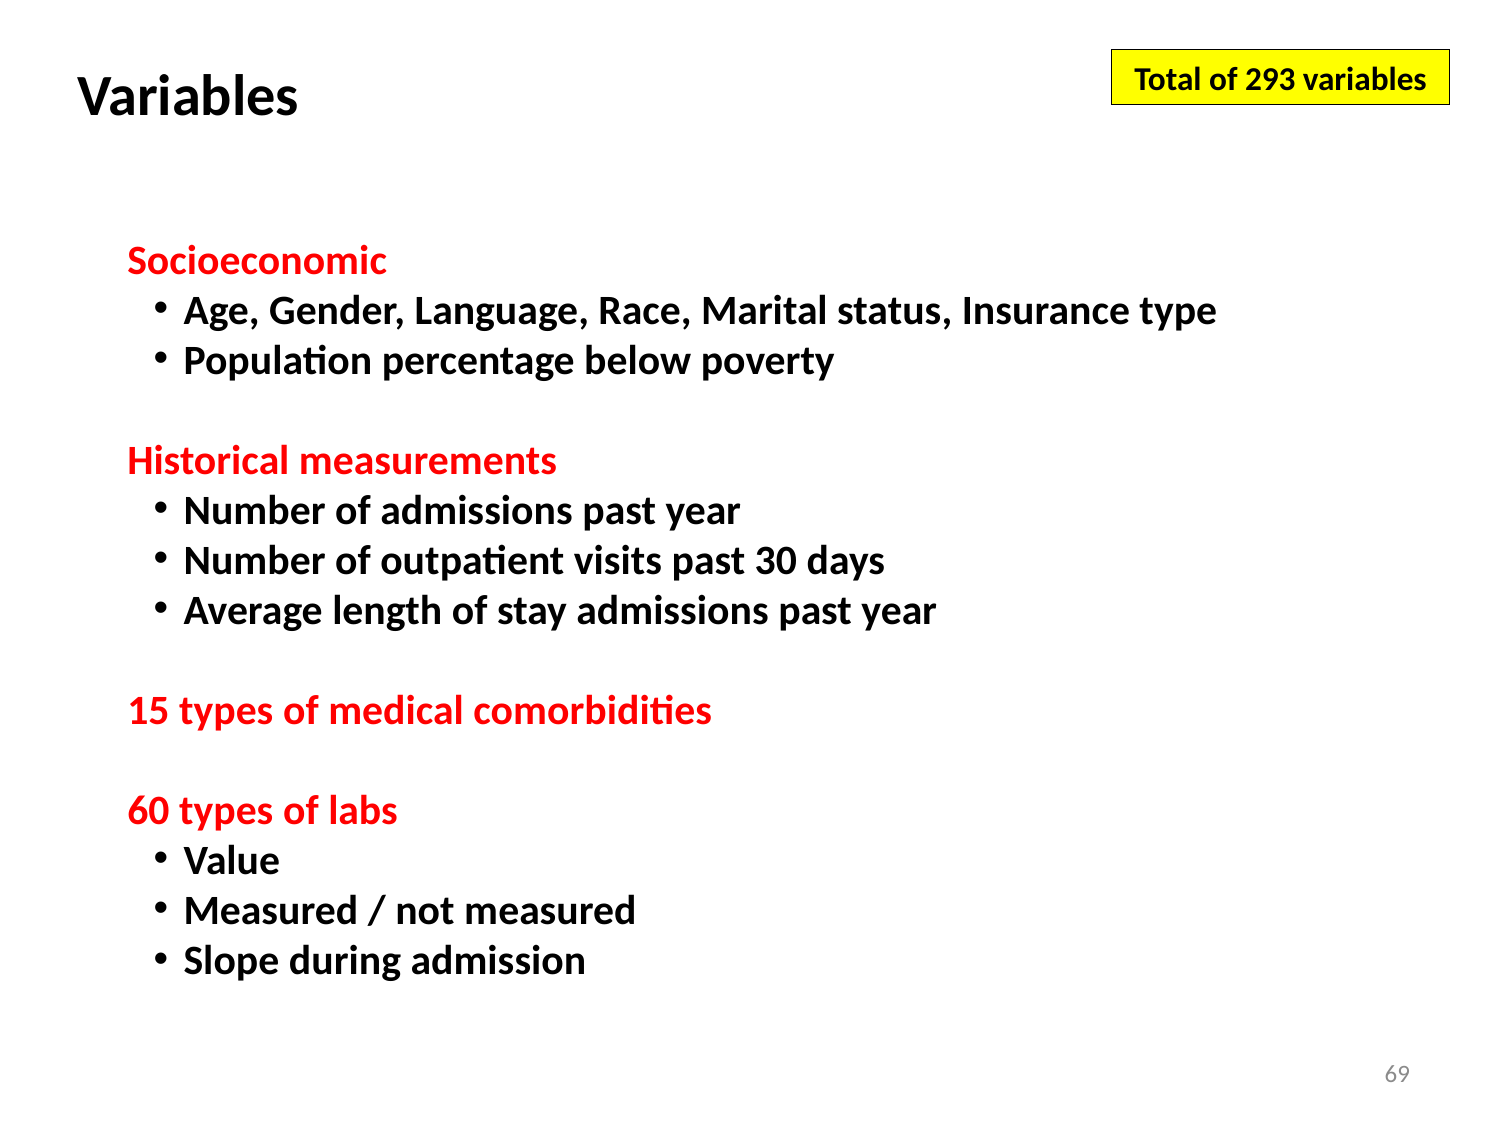

Variables
Total of 293 variables
Socioeconomic
Age, Gender, Language, Race, Marital status, Insurance type
Population percentage below poverty

Historical measurements
Number of admissions past year
Number of outpatient visits past 30 days
Average length of stay admissions past year

15 types of medical comorbidities

60 types of labs
Value
Measured / not measured
Slope during admission
69